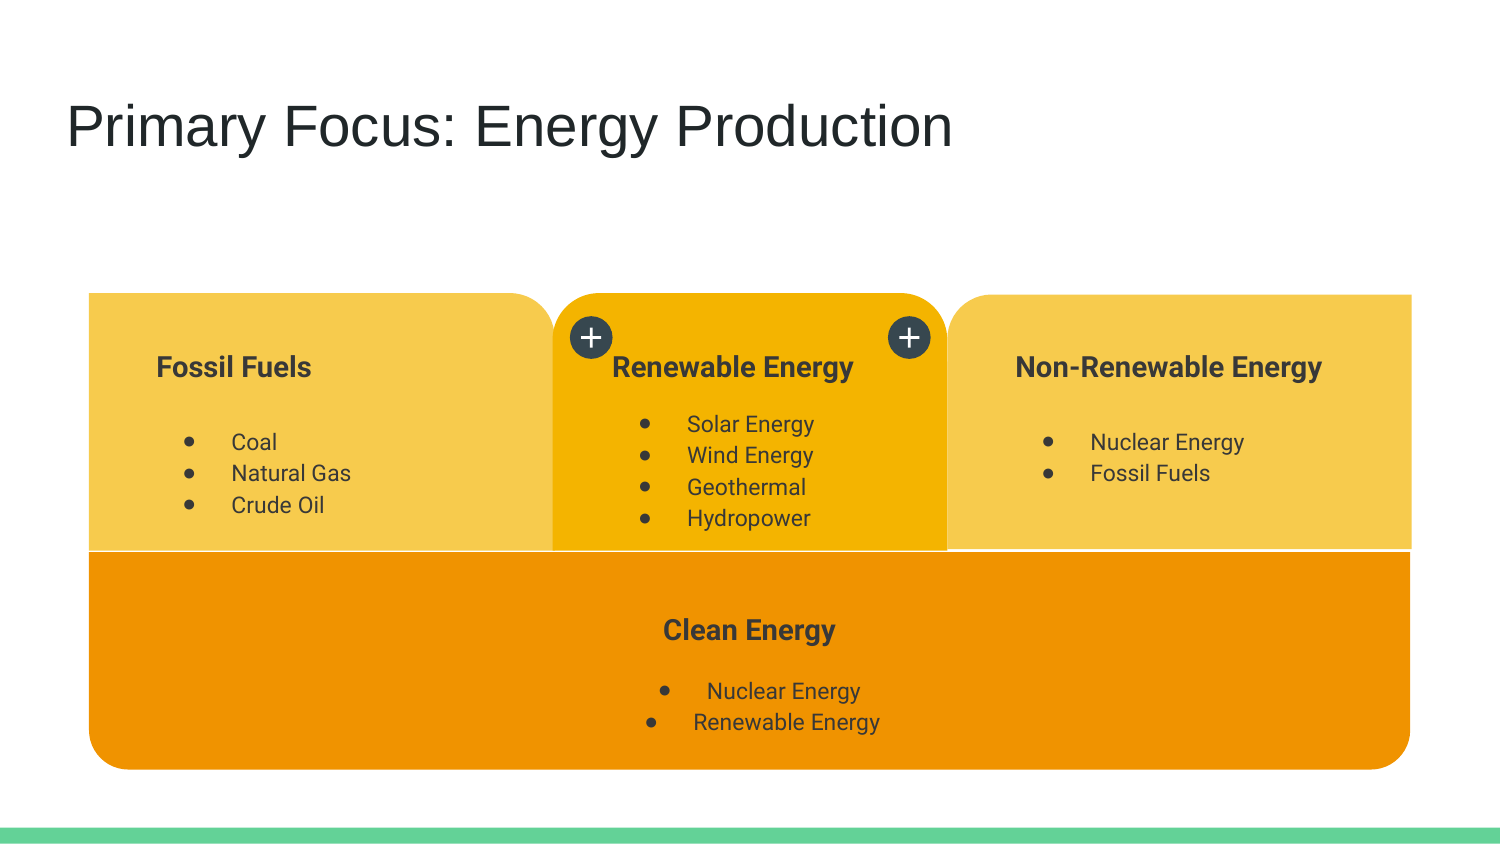

# Primary Focus: Energy Production

Fossil Fuels
Coal
Natural Gas
Crude Oil

Renewable Energy
Solar Energy
Wind Energy
Geothermal
Hydropower

Non-Renewable Energy
Nuclear Energy
Fossil Fuels

Clean Energy
Nuclear Energy
Renewable Energy